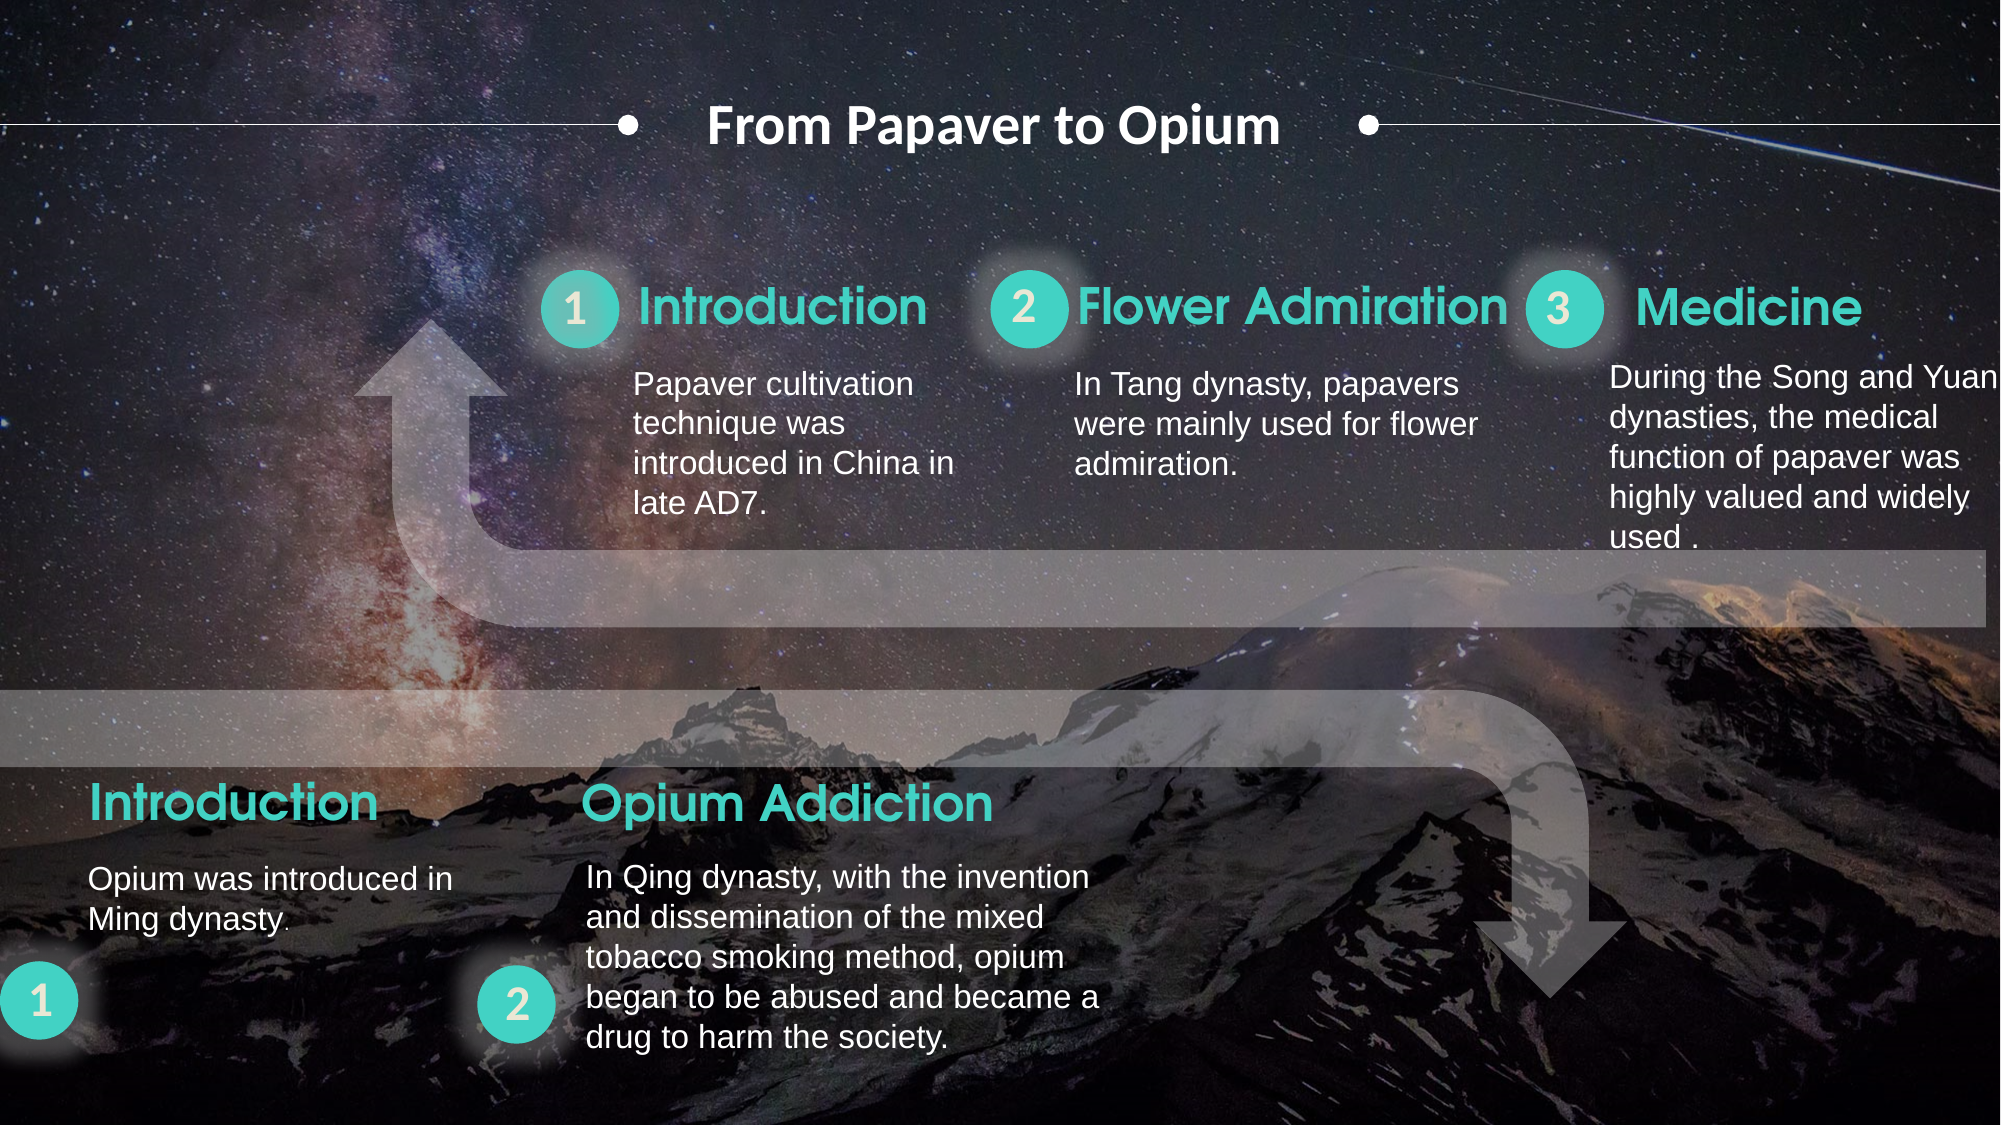

From Papaver to Opium
2

3

Introduction
Flower Admiration
1

Medicine
During the Song and Yuan dynasties, the medical function of papaver was highly valued and widely used .
Papaver cultivation technique was introduced in China in late AD7.
In Tang dynasty, papavers were mainly used for flower admiration.
Introduction
Opium Addiction
In Qing dynasty, with the invention and dissemination of the mixed tobacco smoking method, opium began to be abused and became a drug to harm the society.
Opium was introduced in Ming dynasty.
1

2